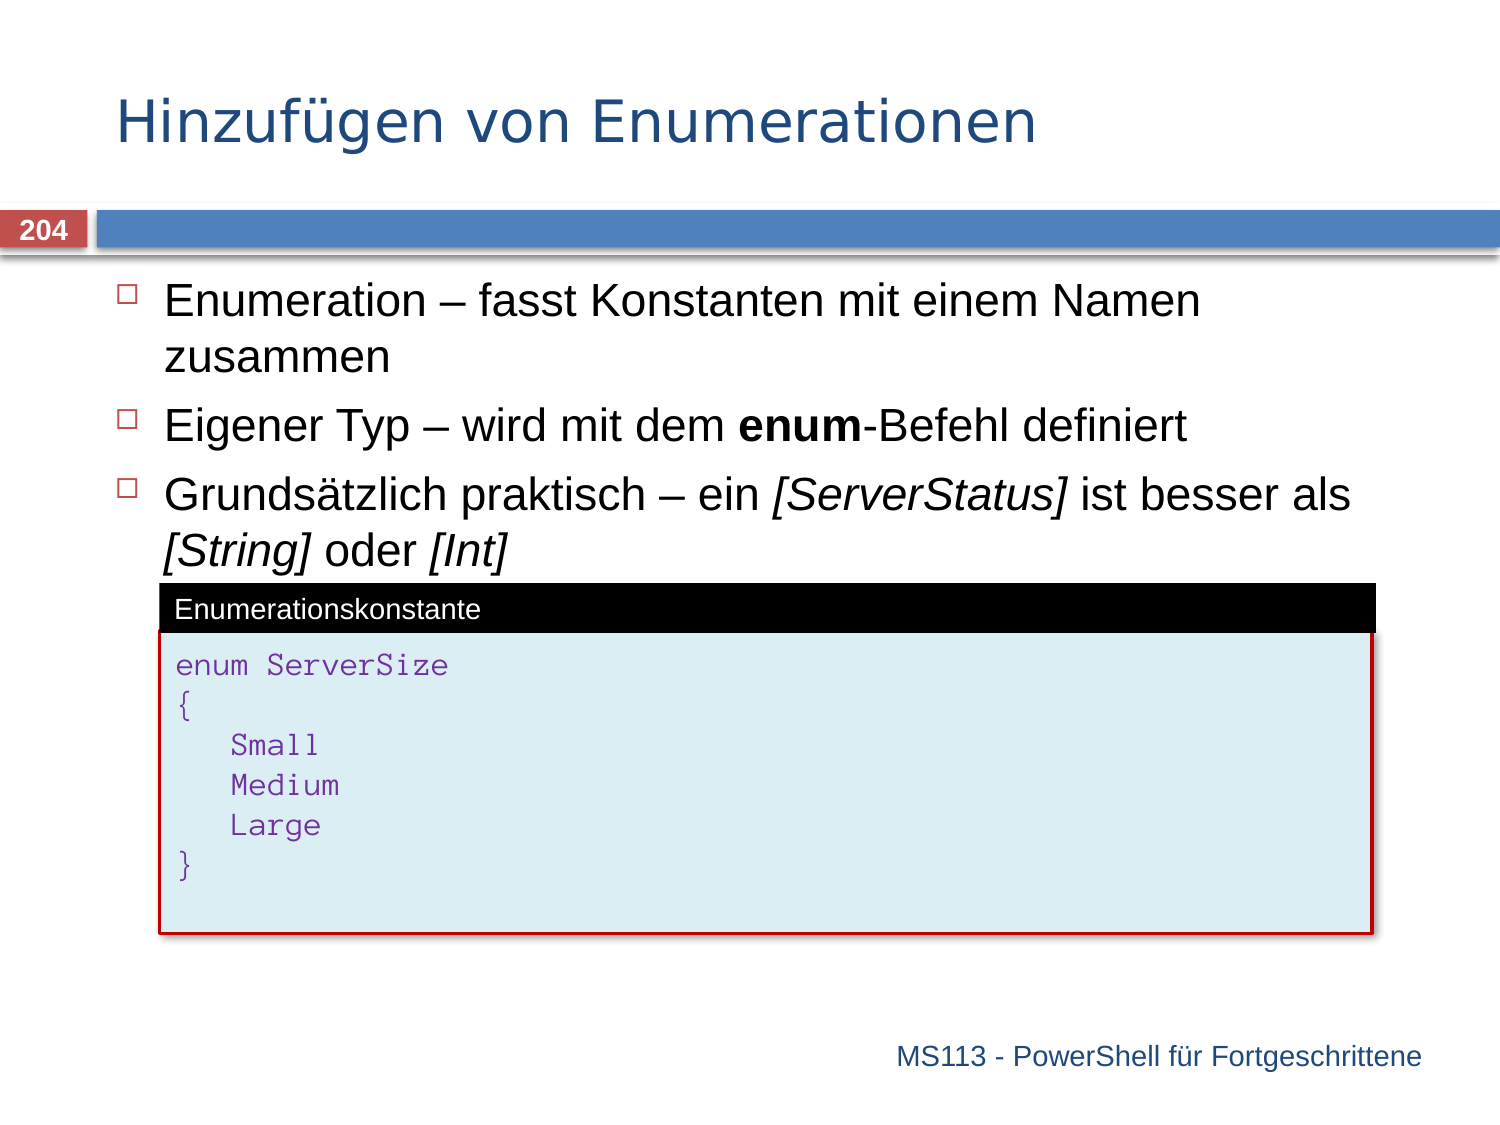

# Hinzufügen von Enumerationen
204
Enumeration – fasst Konstanten mit einem Namen zusammen
Eigener Typ – wird mit dem enum-Befehl definiert
Grundsätzlich praktisch – ein [ServerStatus] ist besser als [String] oder [Int]
Enumerationskonstante
enum ServerSize
{
   Small
   Medium
   Large
}

MS113 - PowerShell für Fortgeschrittene